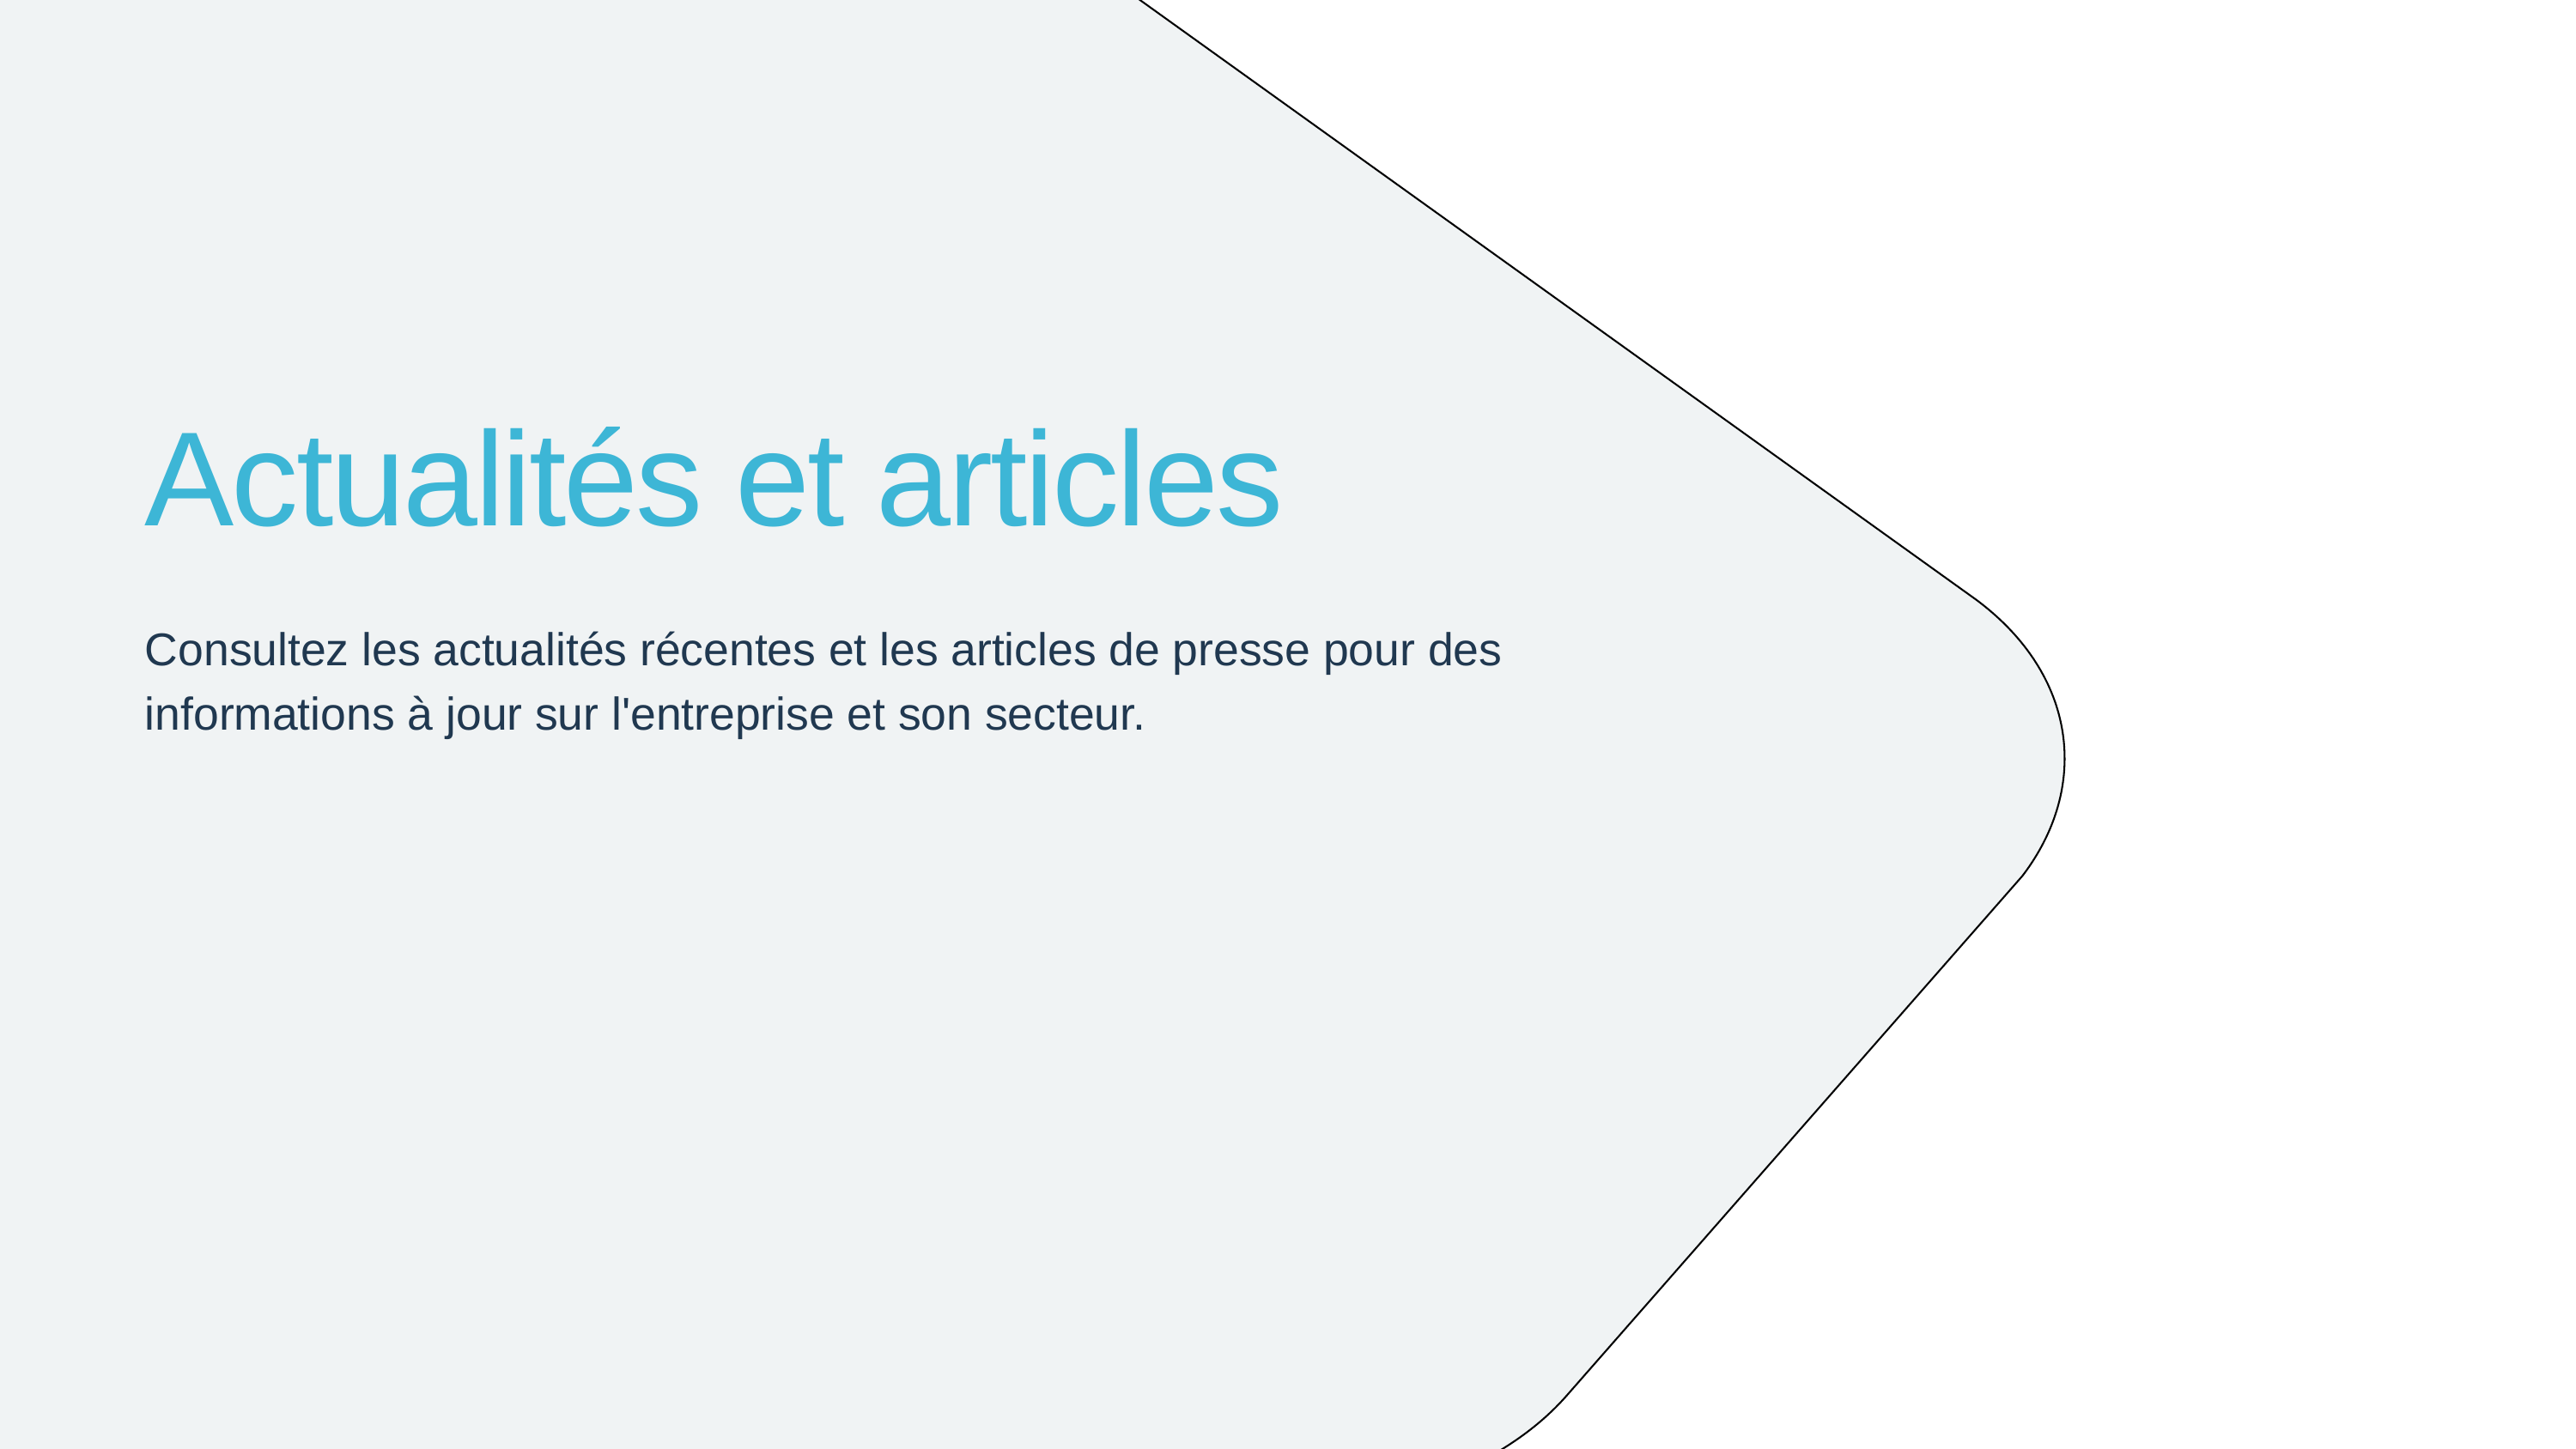

Actualités et articles
Consultez les actualités récentes et les articles de presse pour des informations à jour sur l'entreprise et son secteur.